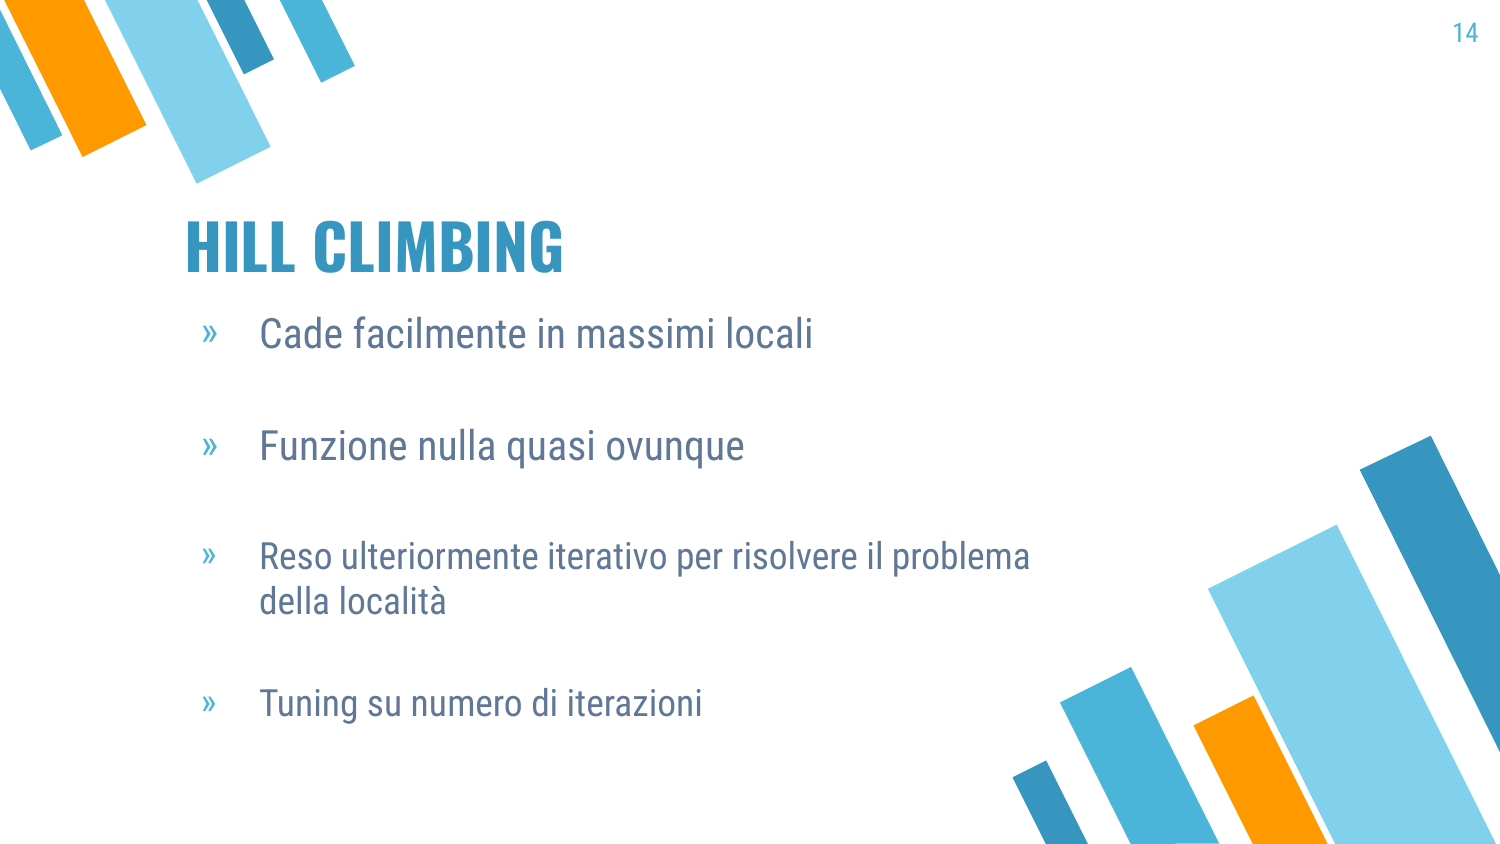

14
# HILL CLIMBING
Cade facilmente in massimi locali
Funzione nulla quasi ovunque
Reso ulteriormente iterativo per risolvere il problema della località
Tuning su numero di iterazioni